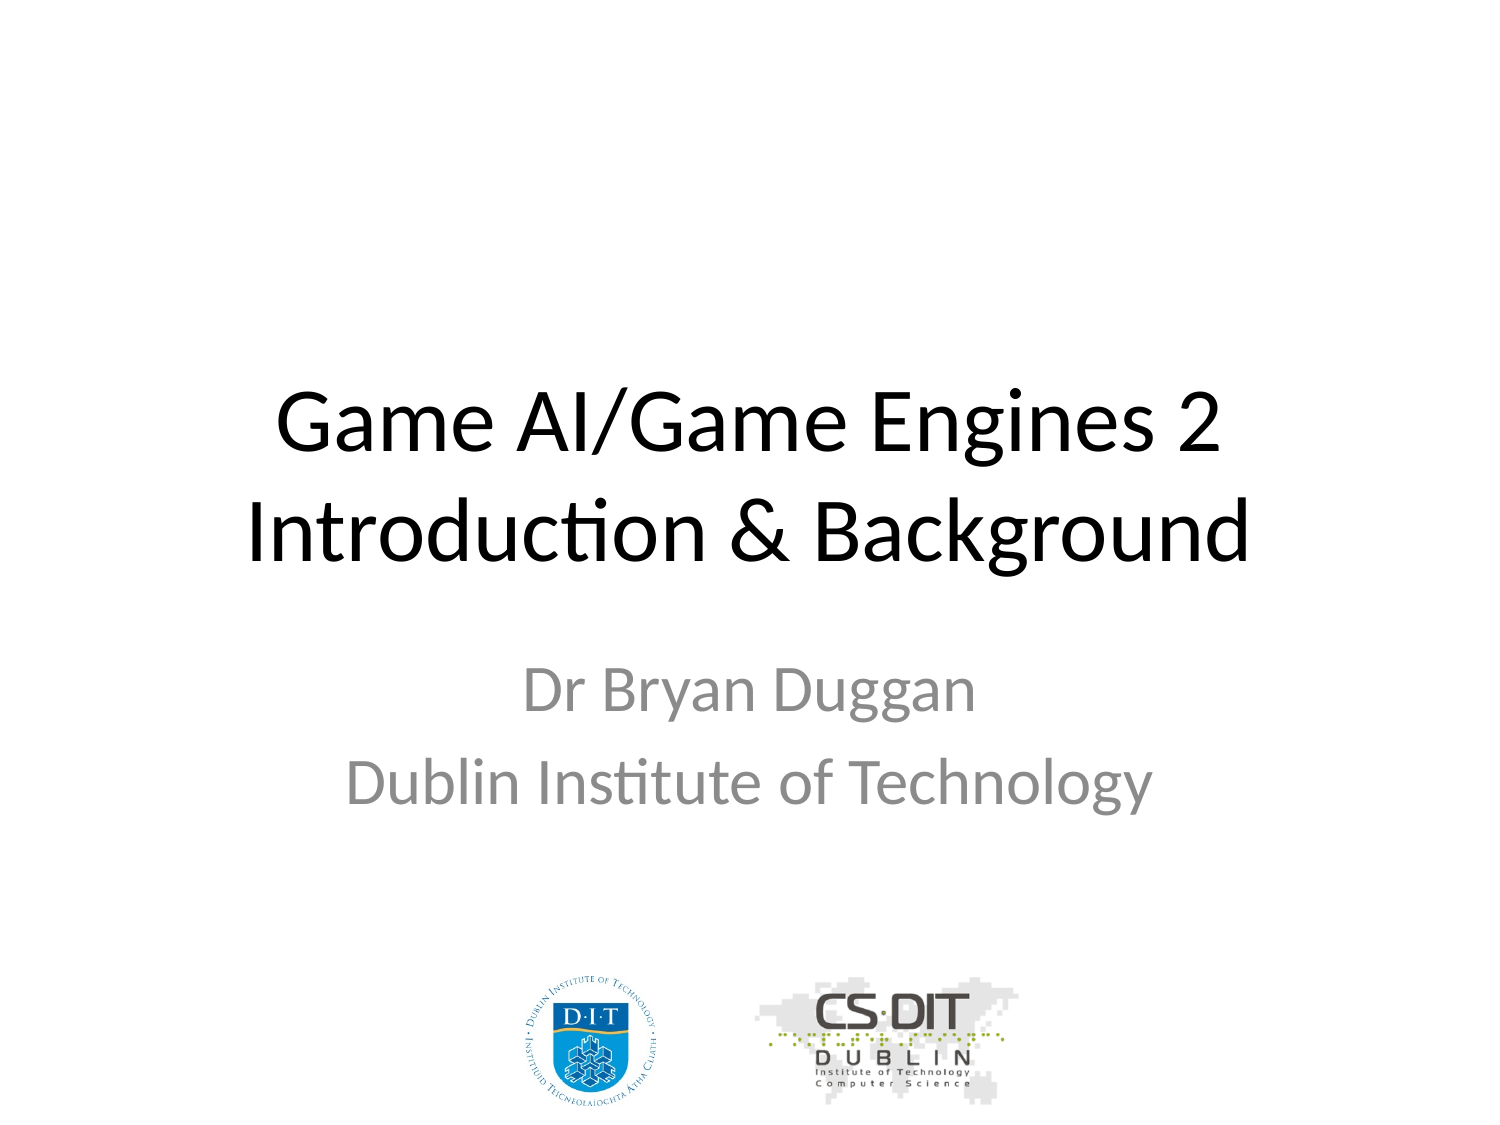

# Game AI/Game Engines 2 Introduction & Background
Dr Bryan Duggan
Dublin Institute of Technology